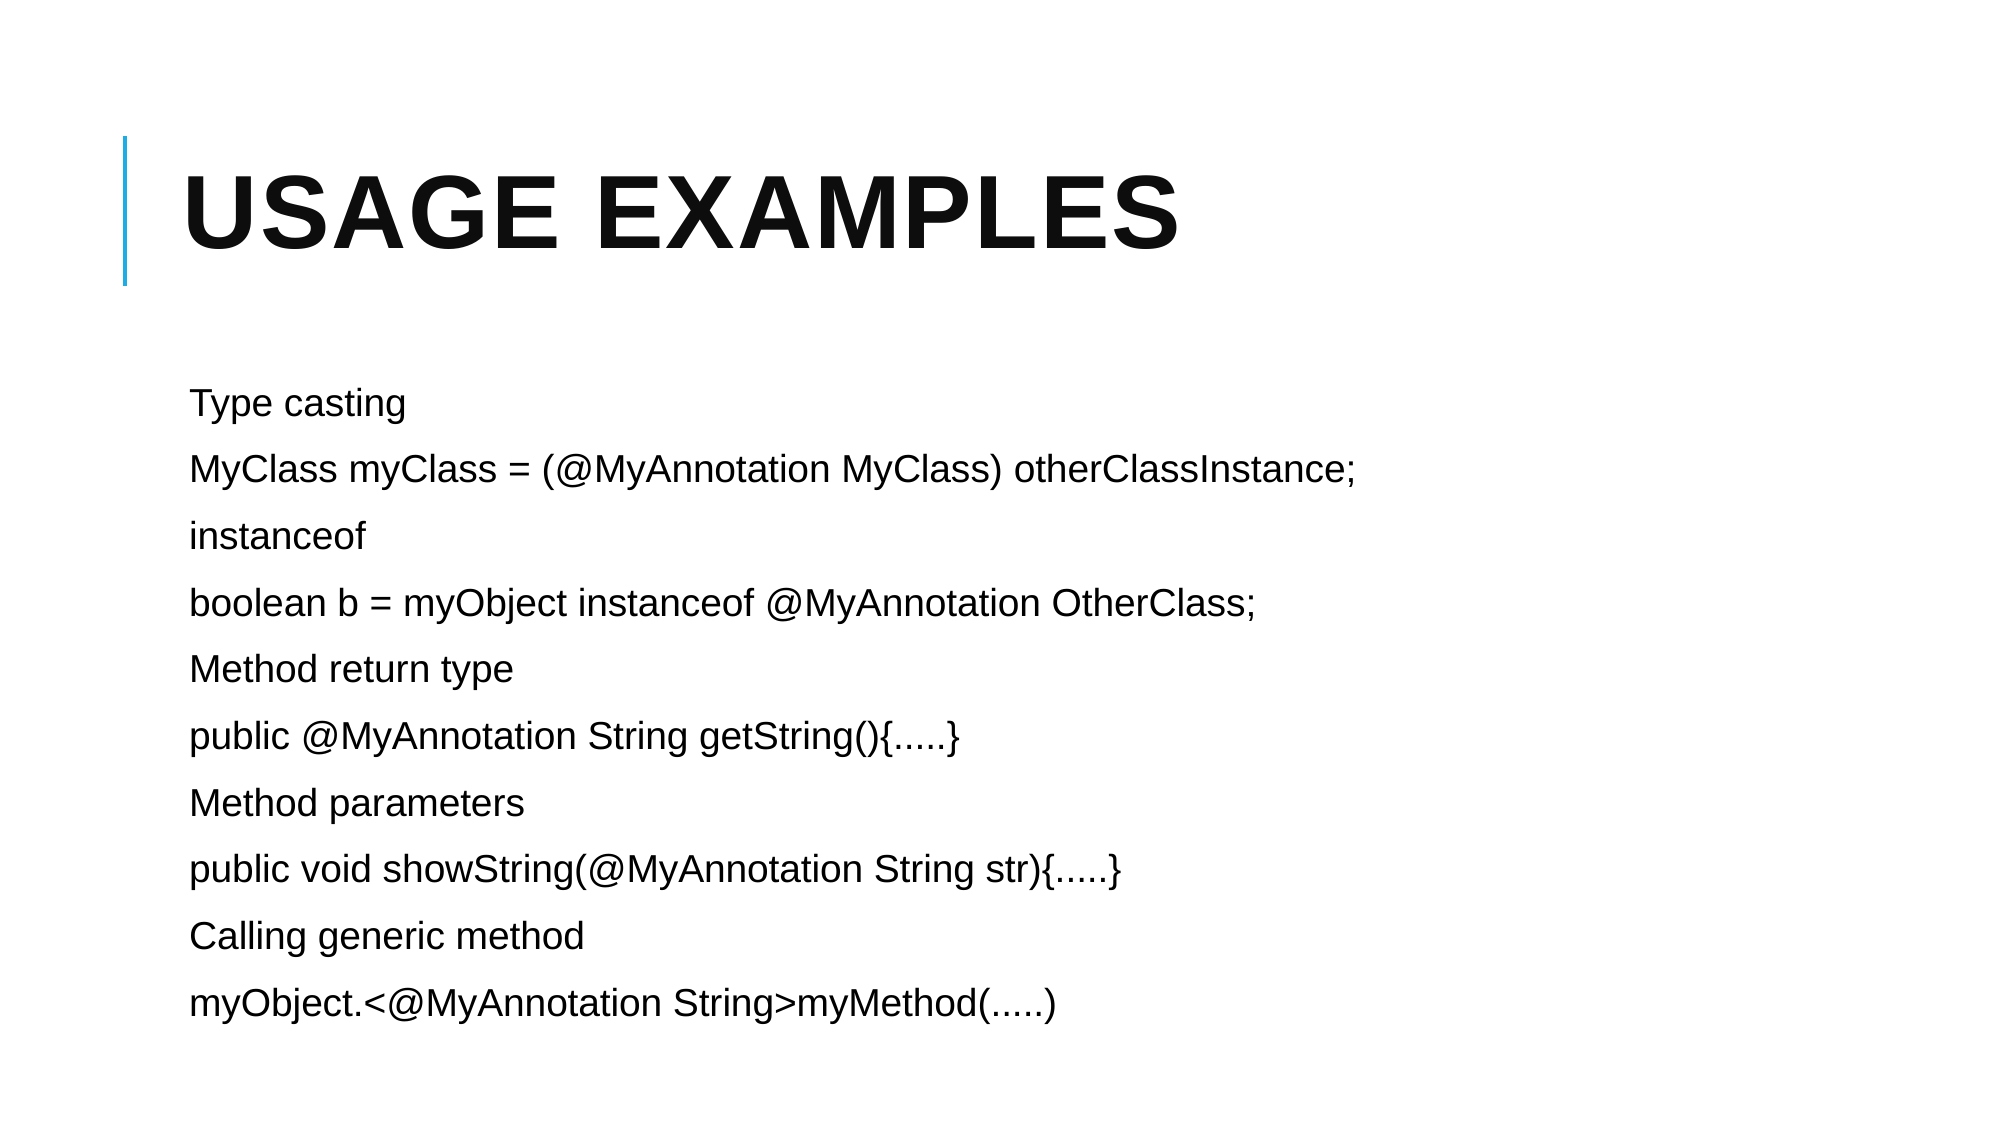

# Usage Examples
Type casting
MyClass myClass = (@MyAnnotation MyClass) otherClassInstance;
instanceof
boolean b = myObject instanceof @MyAnnotation OtherClass;
Method return type
public @MyAnnotation String getString(){.....}
Method parameters
public void showString(@MyAnnotation String str){.....}
Calling generic method
myObject.<@MyAnnotation String>myMethod(.....)